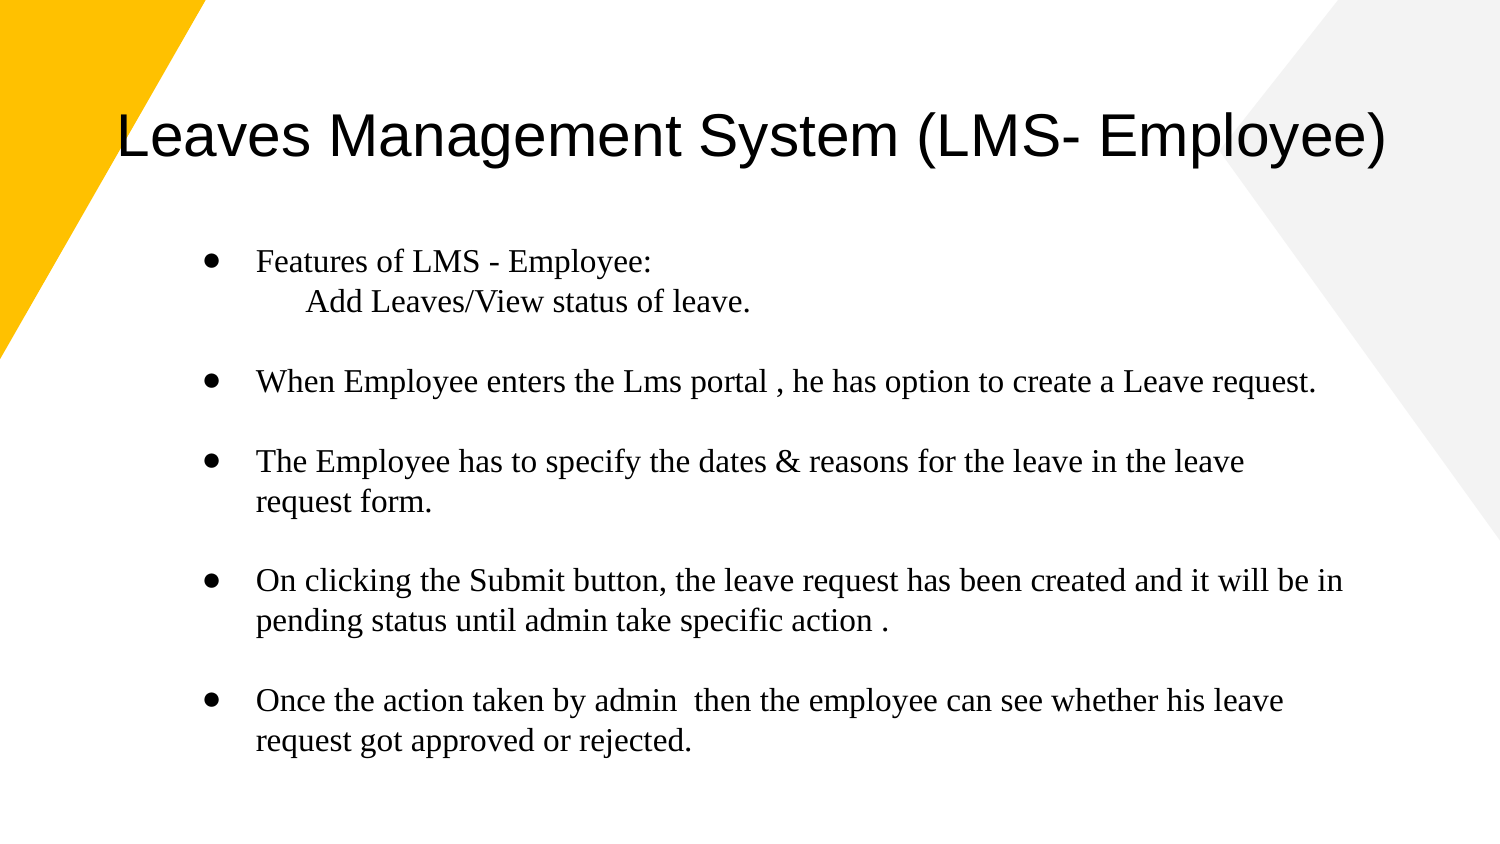

# Leaves Management System (LMS- Employee)
Features of LMS - Employee:
      Add Leaves/View status of leave.

When Employee enters the Lms portal , he has option to create a Leave request.

The Employee has to specify the dates & reasons for the leave in the leave request form.

On clicking the Submit button, the leave request has been created and it will be in pending status until admin take specific action .

Once the action taken by admin  then the employee can see whether his leave request got approved or rejected.